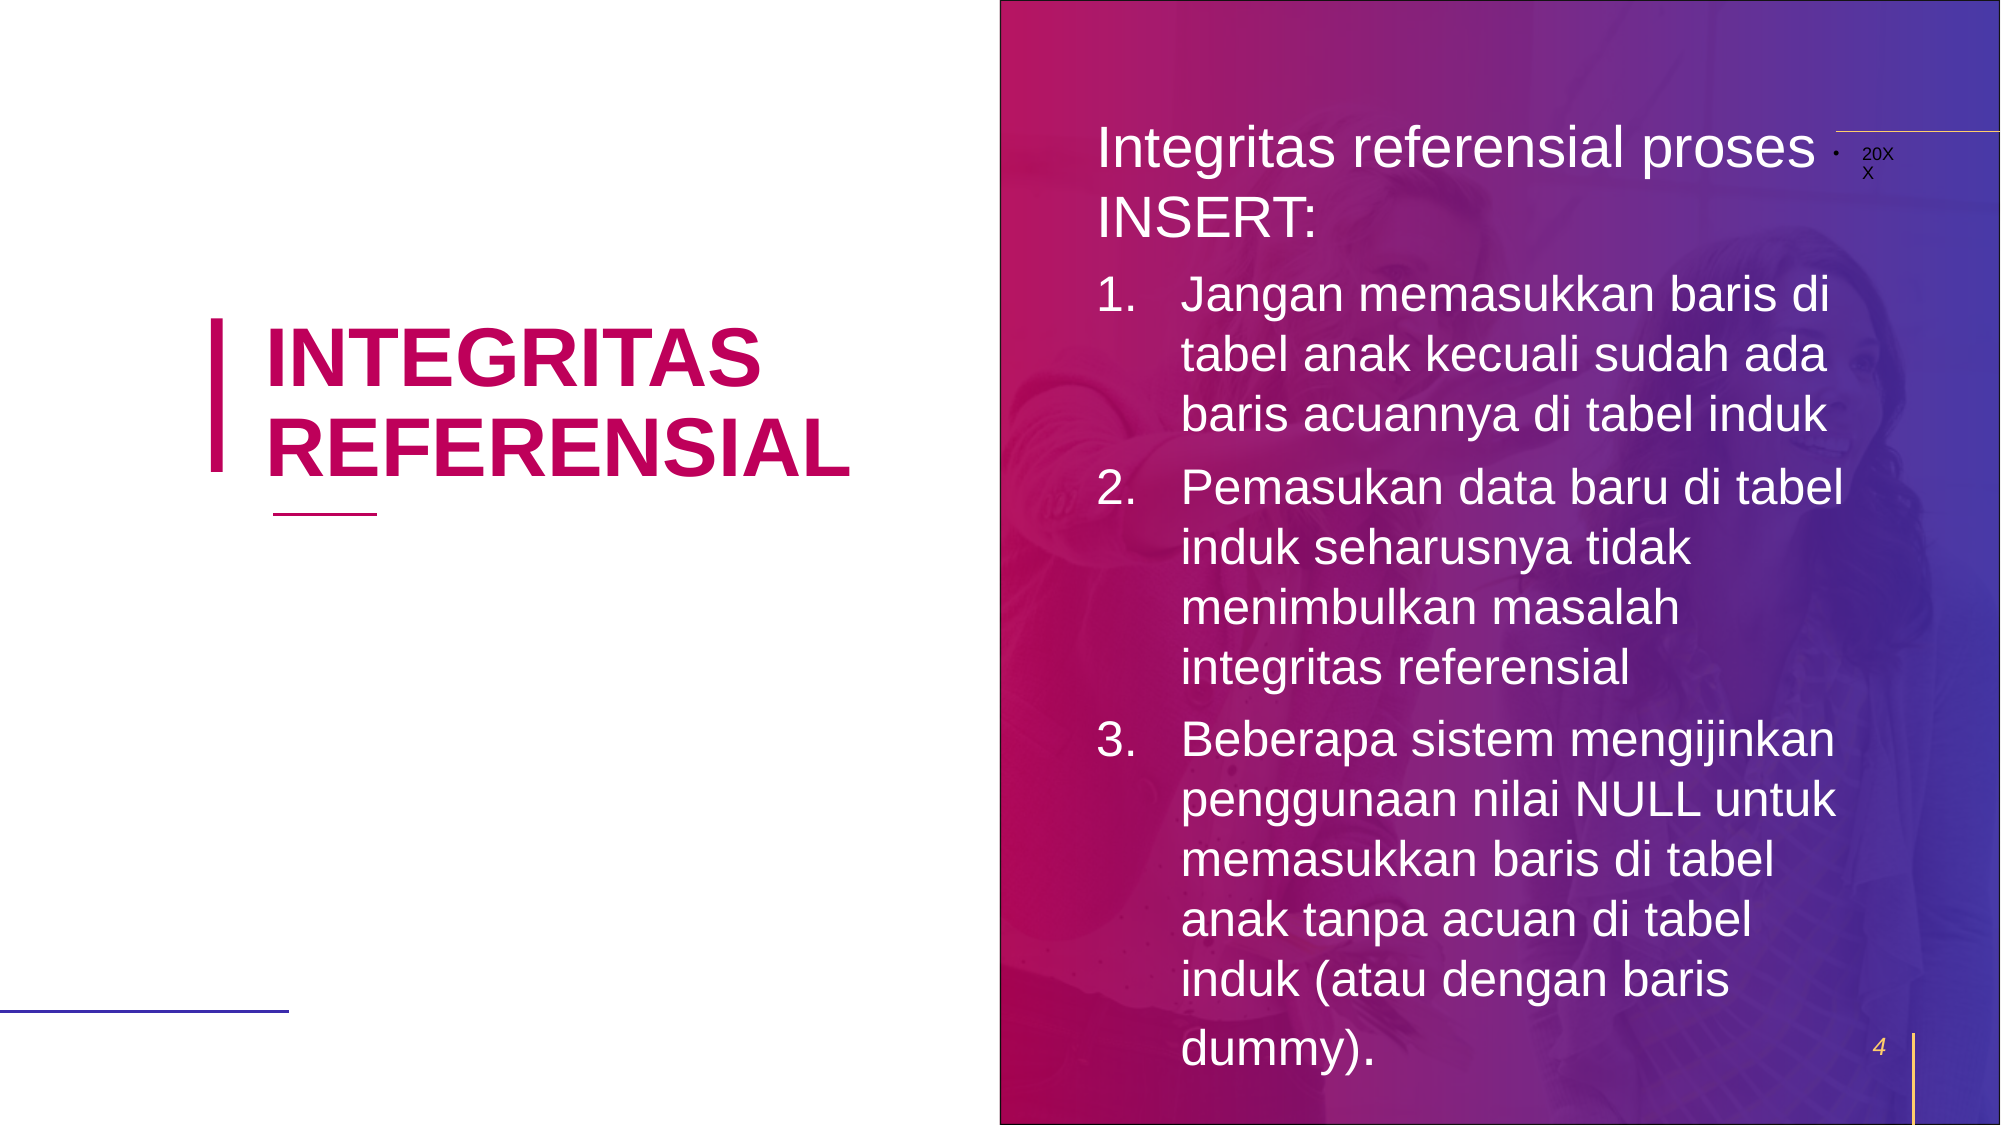

Integritas referensial proses INSERT:
Jangan memasukkan baris di tabel anak kecuali sudah ada baris acuannya di tabel induk
Pemasukan data baru di tabel induk seharusnya tidak menimbulkan masalah integritas referensial
Beberapa sistem mengijinkan penggunaan nilai NULL untuk memasukkan baris di tabel anak tanpa acuan di tabel induk (atau dengan baris dummy).
20XX
# INTEGRITAS REFERENSIAL
4